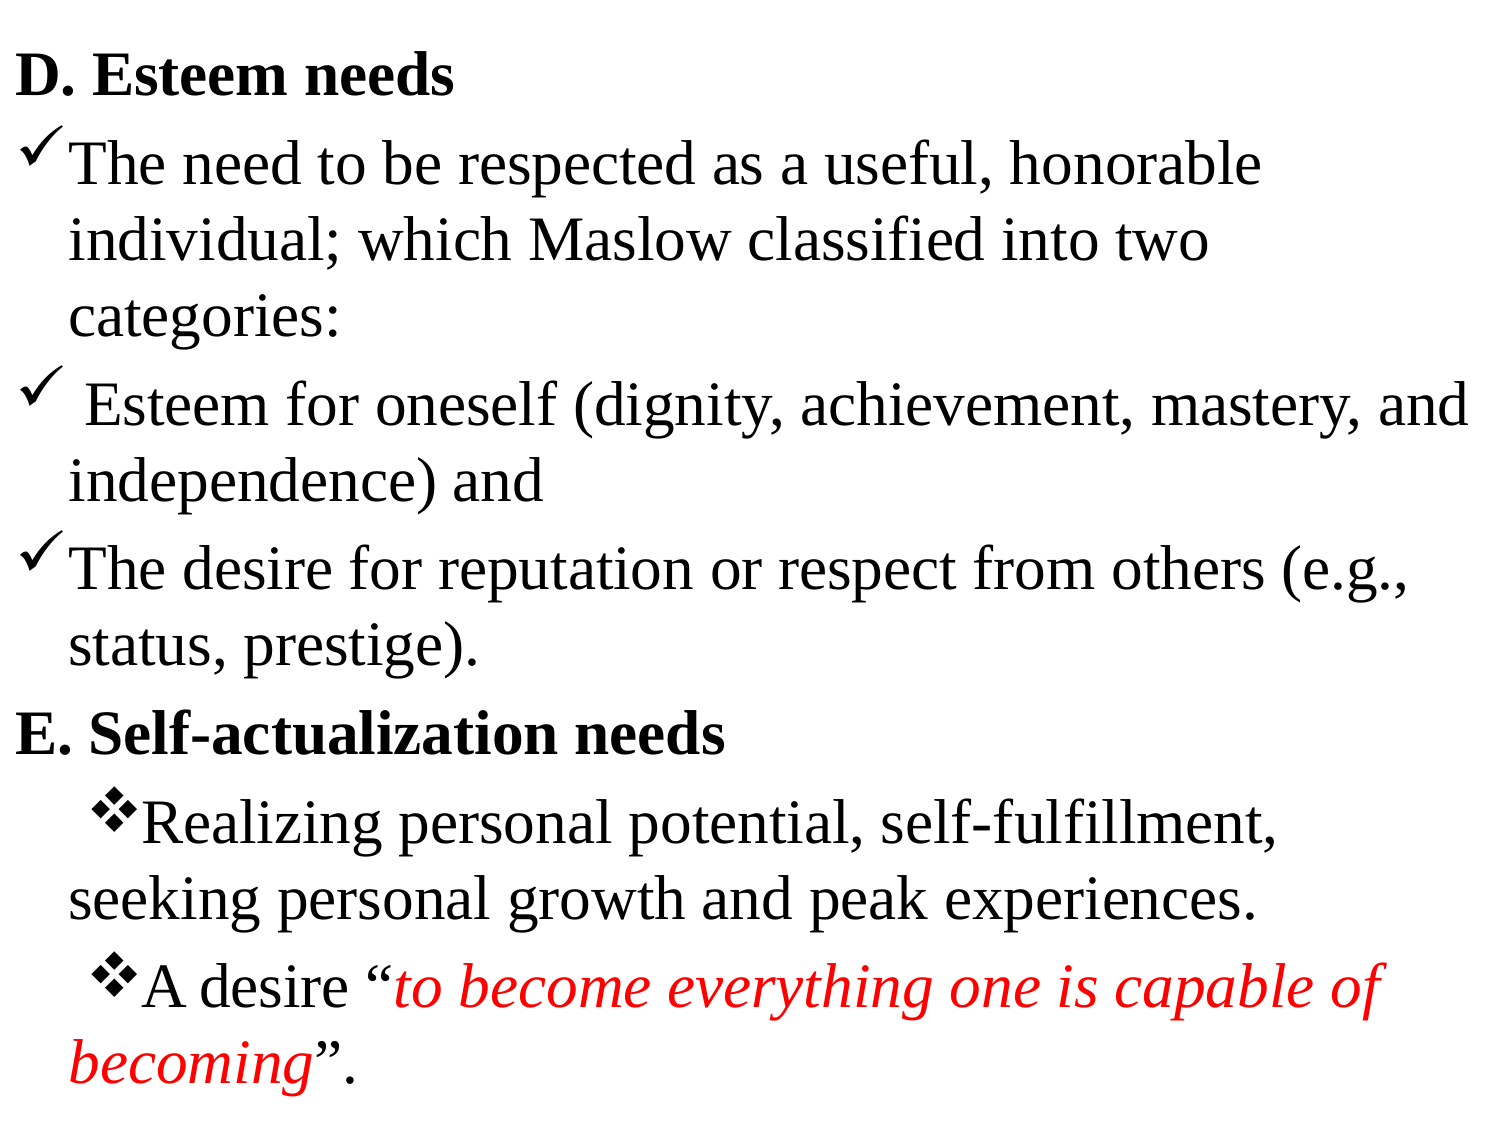

D. Esteem needs
The need to be respected as a useful, honorable individual; which Maslow classified into two categories:
 Esteem for oneself (dignity, achievement, mastery, and independence) and
The desire for reputation or respect from others (e.g., status, prestige).
E. Self-actualization needs
Realizing personal potential, self-fulfillment, seeking personal growth and peak experiences.
A desire “to become everything one is capable of becoming”.